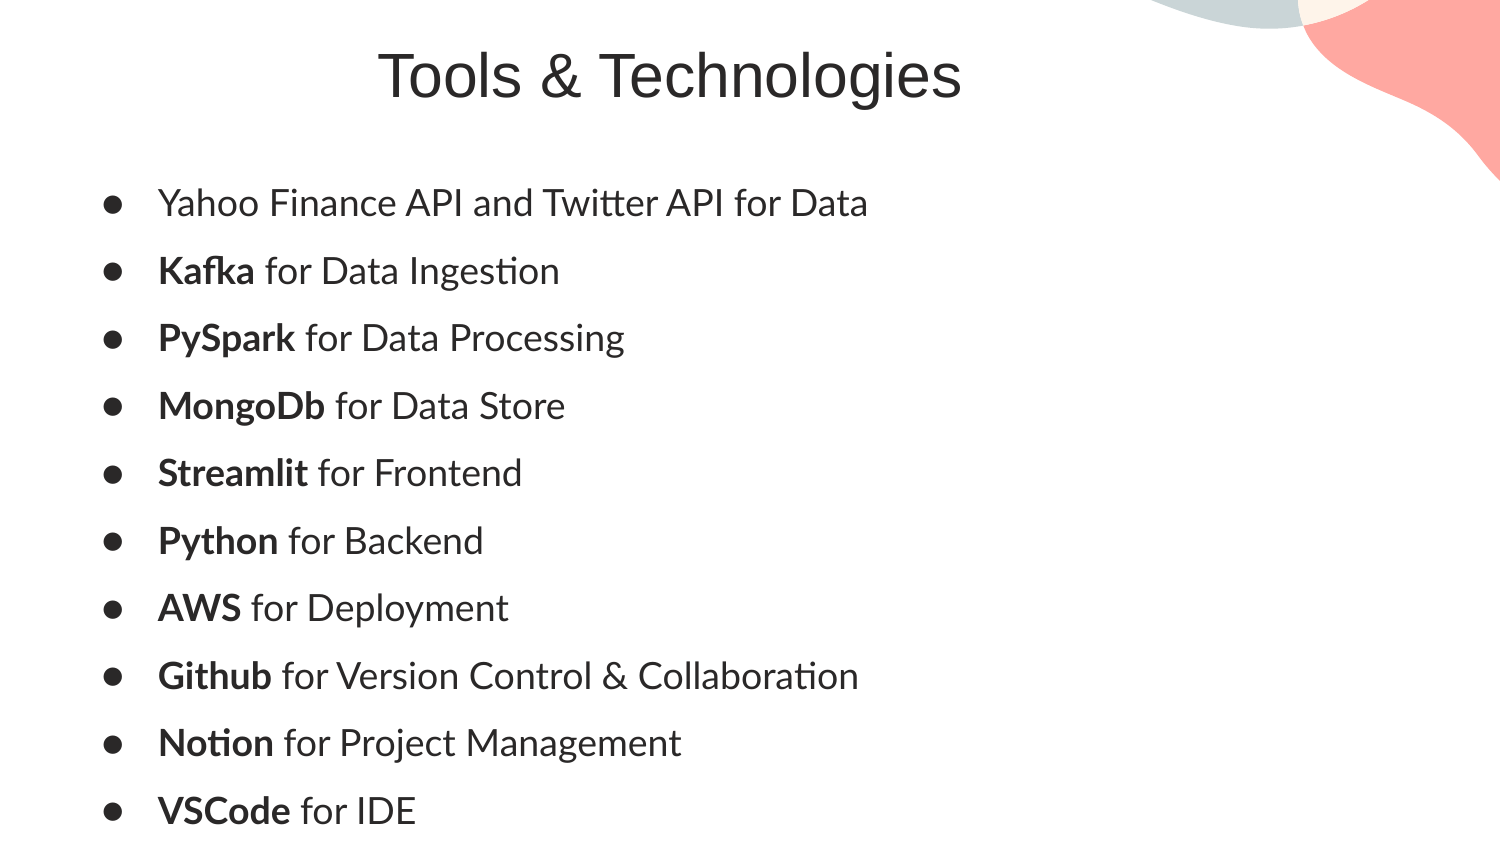

# Tools & Technologies
Yahoo Finance API and Twitter API for Data
Kafka for Data Ingestion
PySpark for Data Processing
MongoDb for Data Store
Streamlit for Frontend
Python for Backend
AWS for Deployment
Github for Version Control & Collaboration
Notion for Project Management
VSCode for IDE